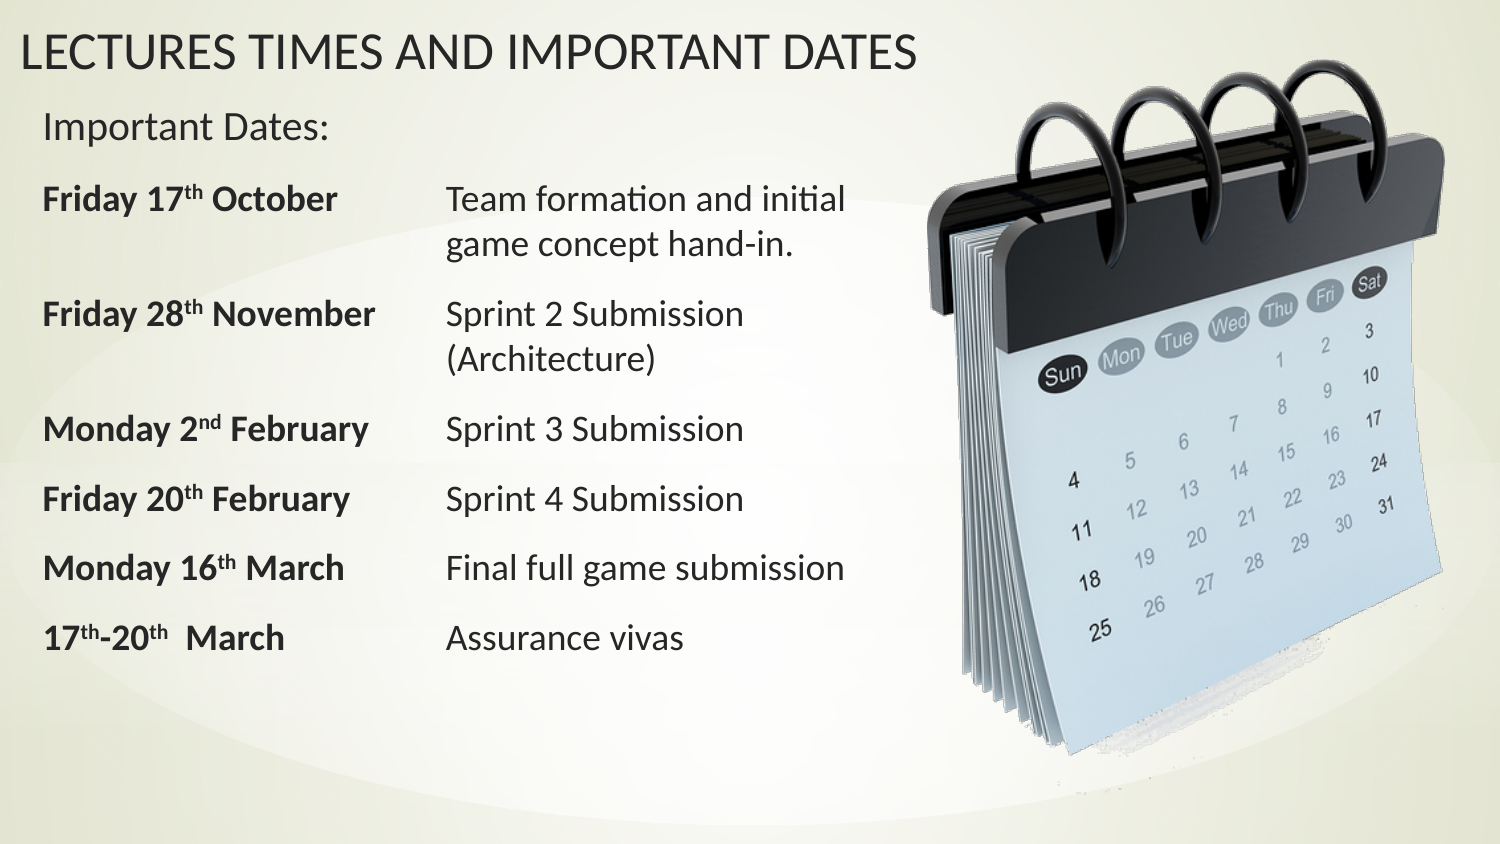

Important Dates:

Friday 17th October

Friday 28th November

Monday 2nd February
Friday 20th February

Monday 16th March

17th-20th  March

Team formation and initial game concept hand-in.

Sprint 2 Submission (Architecture)

Sprint 3 Submission

Sprint 4 Submission

Final full game submission

Assurance vivas